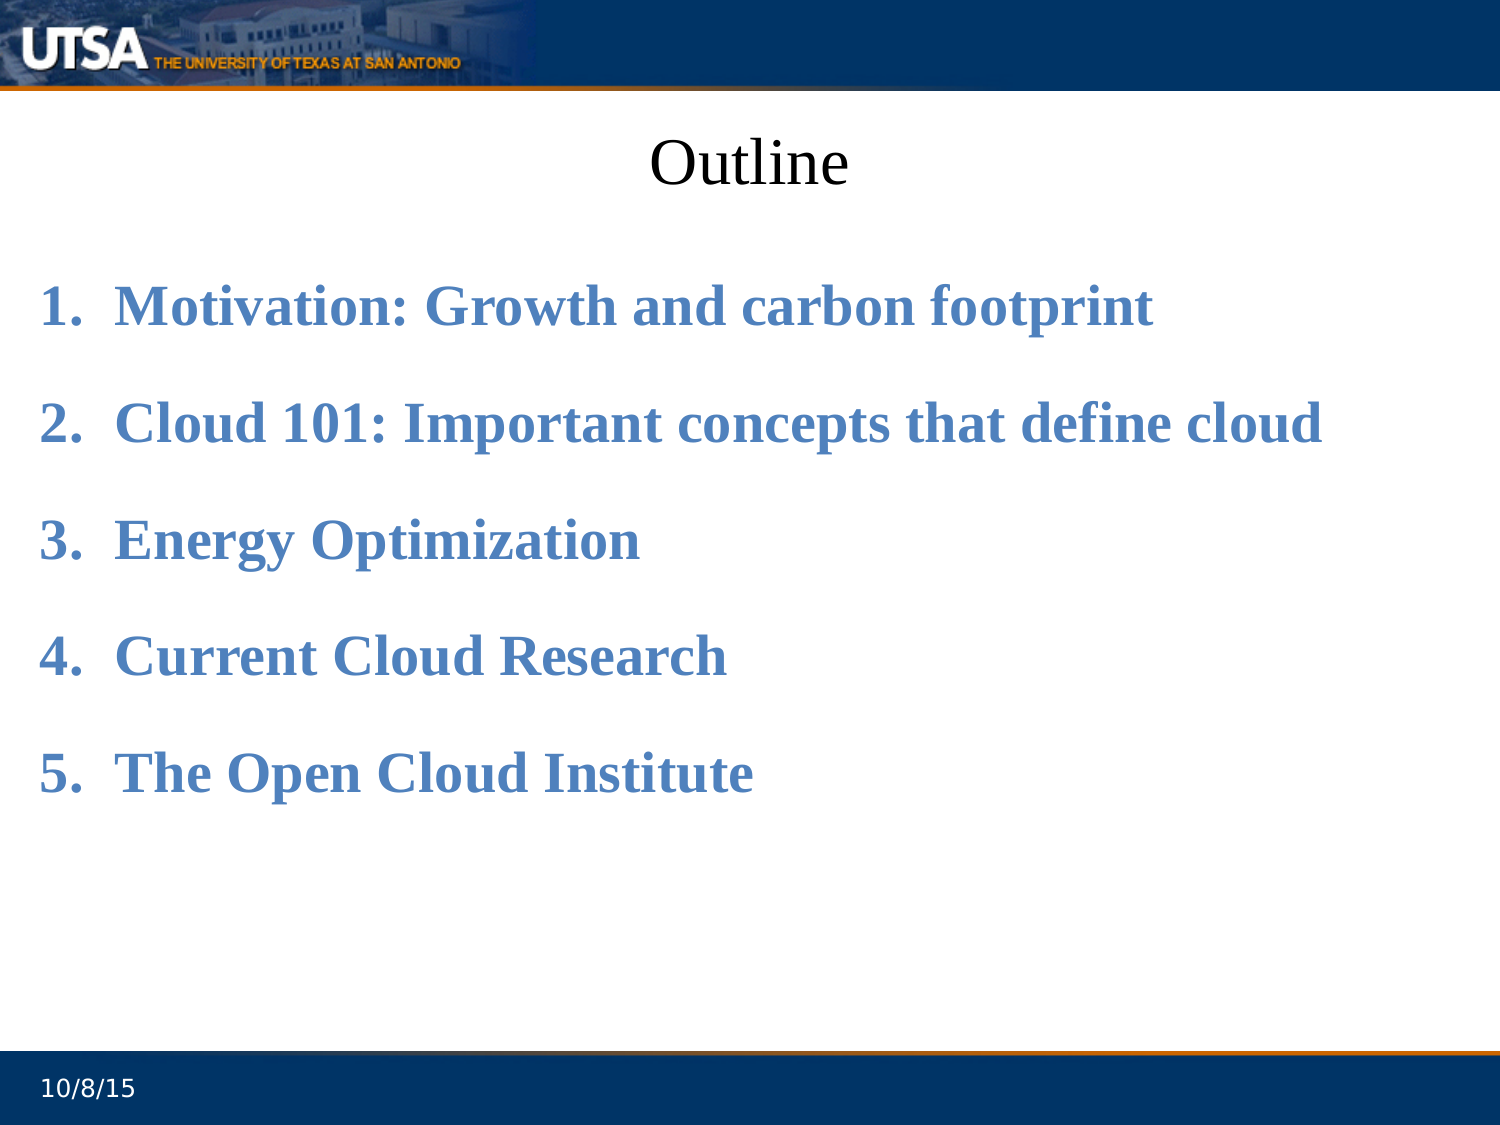

Outline
Motivation: Growth and carbon footprint
Cloud 101: Important concepts that define cloud
Energy Optimization
Current Cloud Research
The Open Cloud Institute
10/8/15